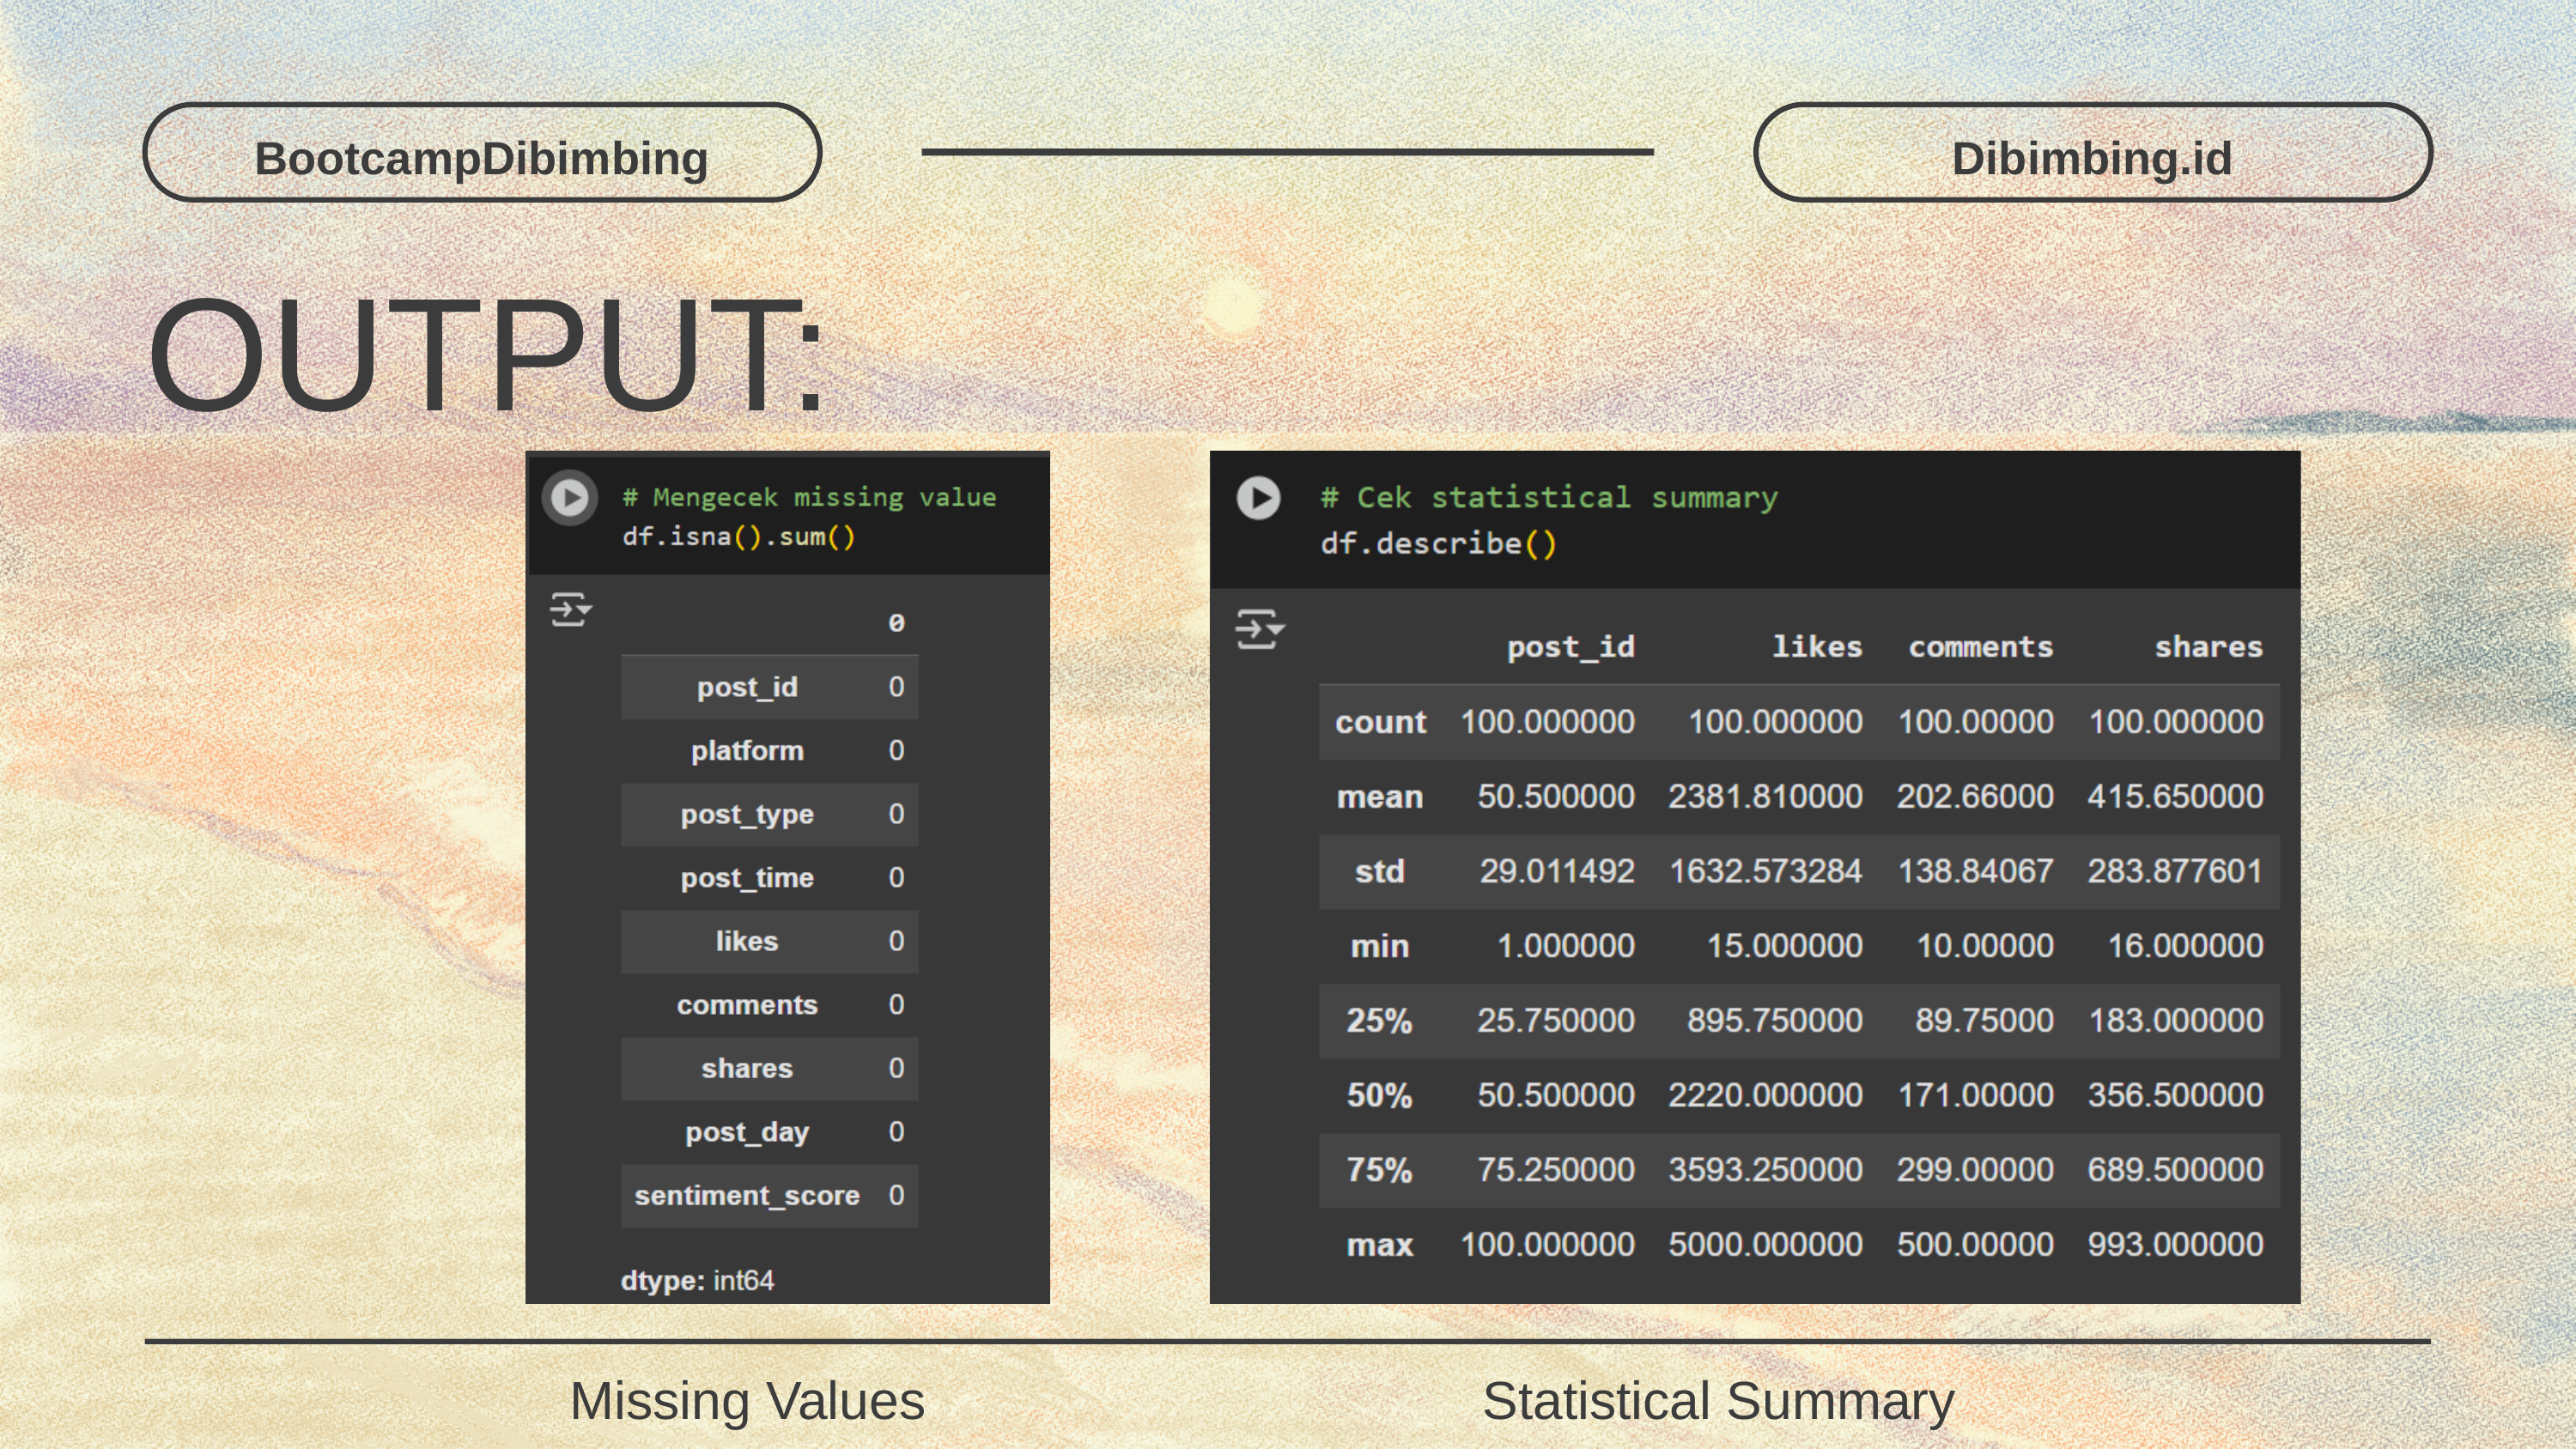

BootcampDibimbing
Dibimbing.id

OUTPUT:

Missing Values
Statistical Summary